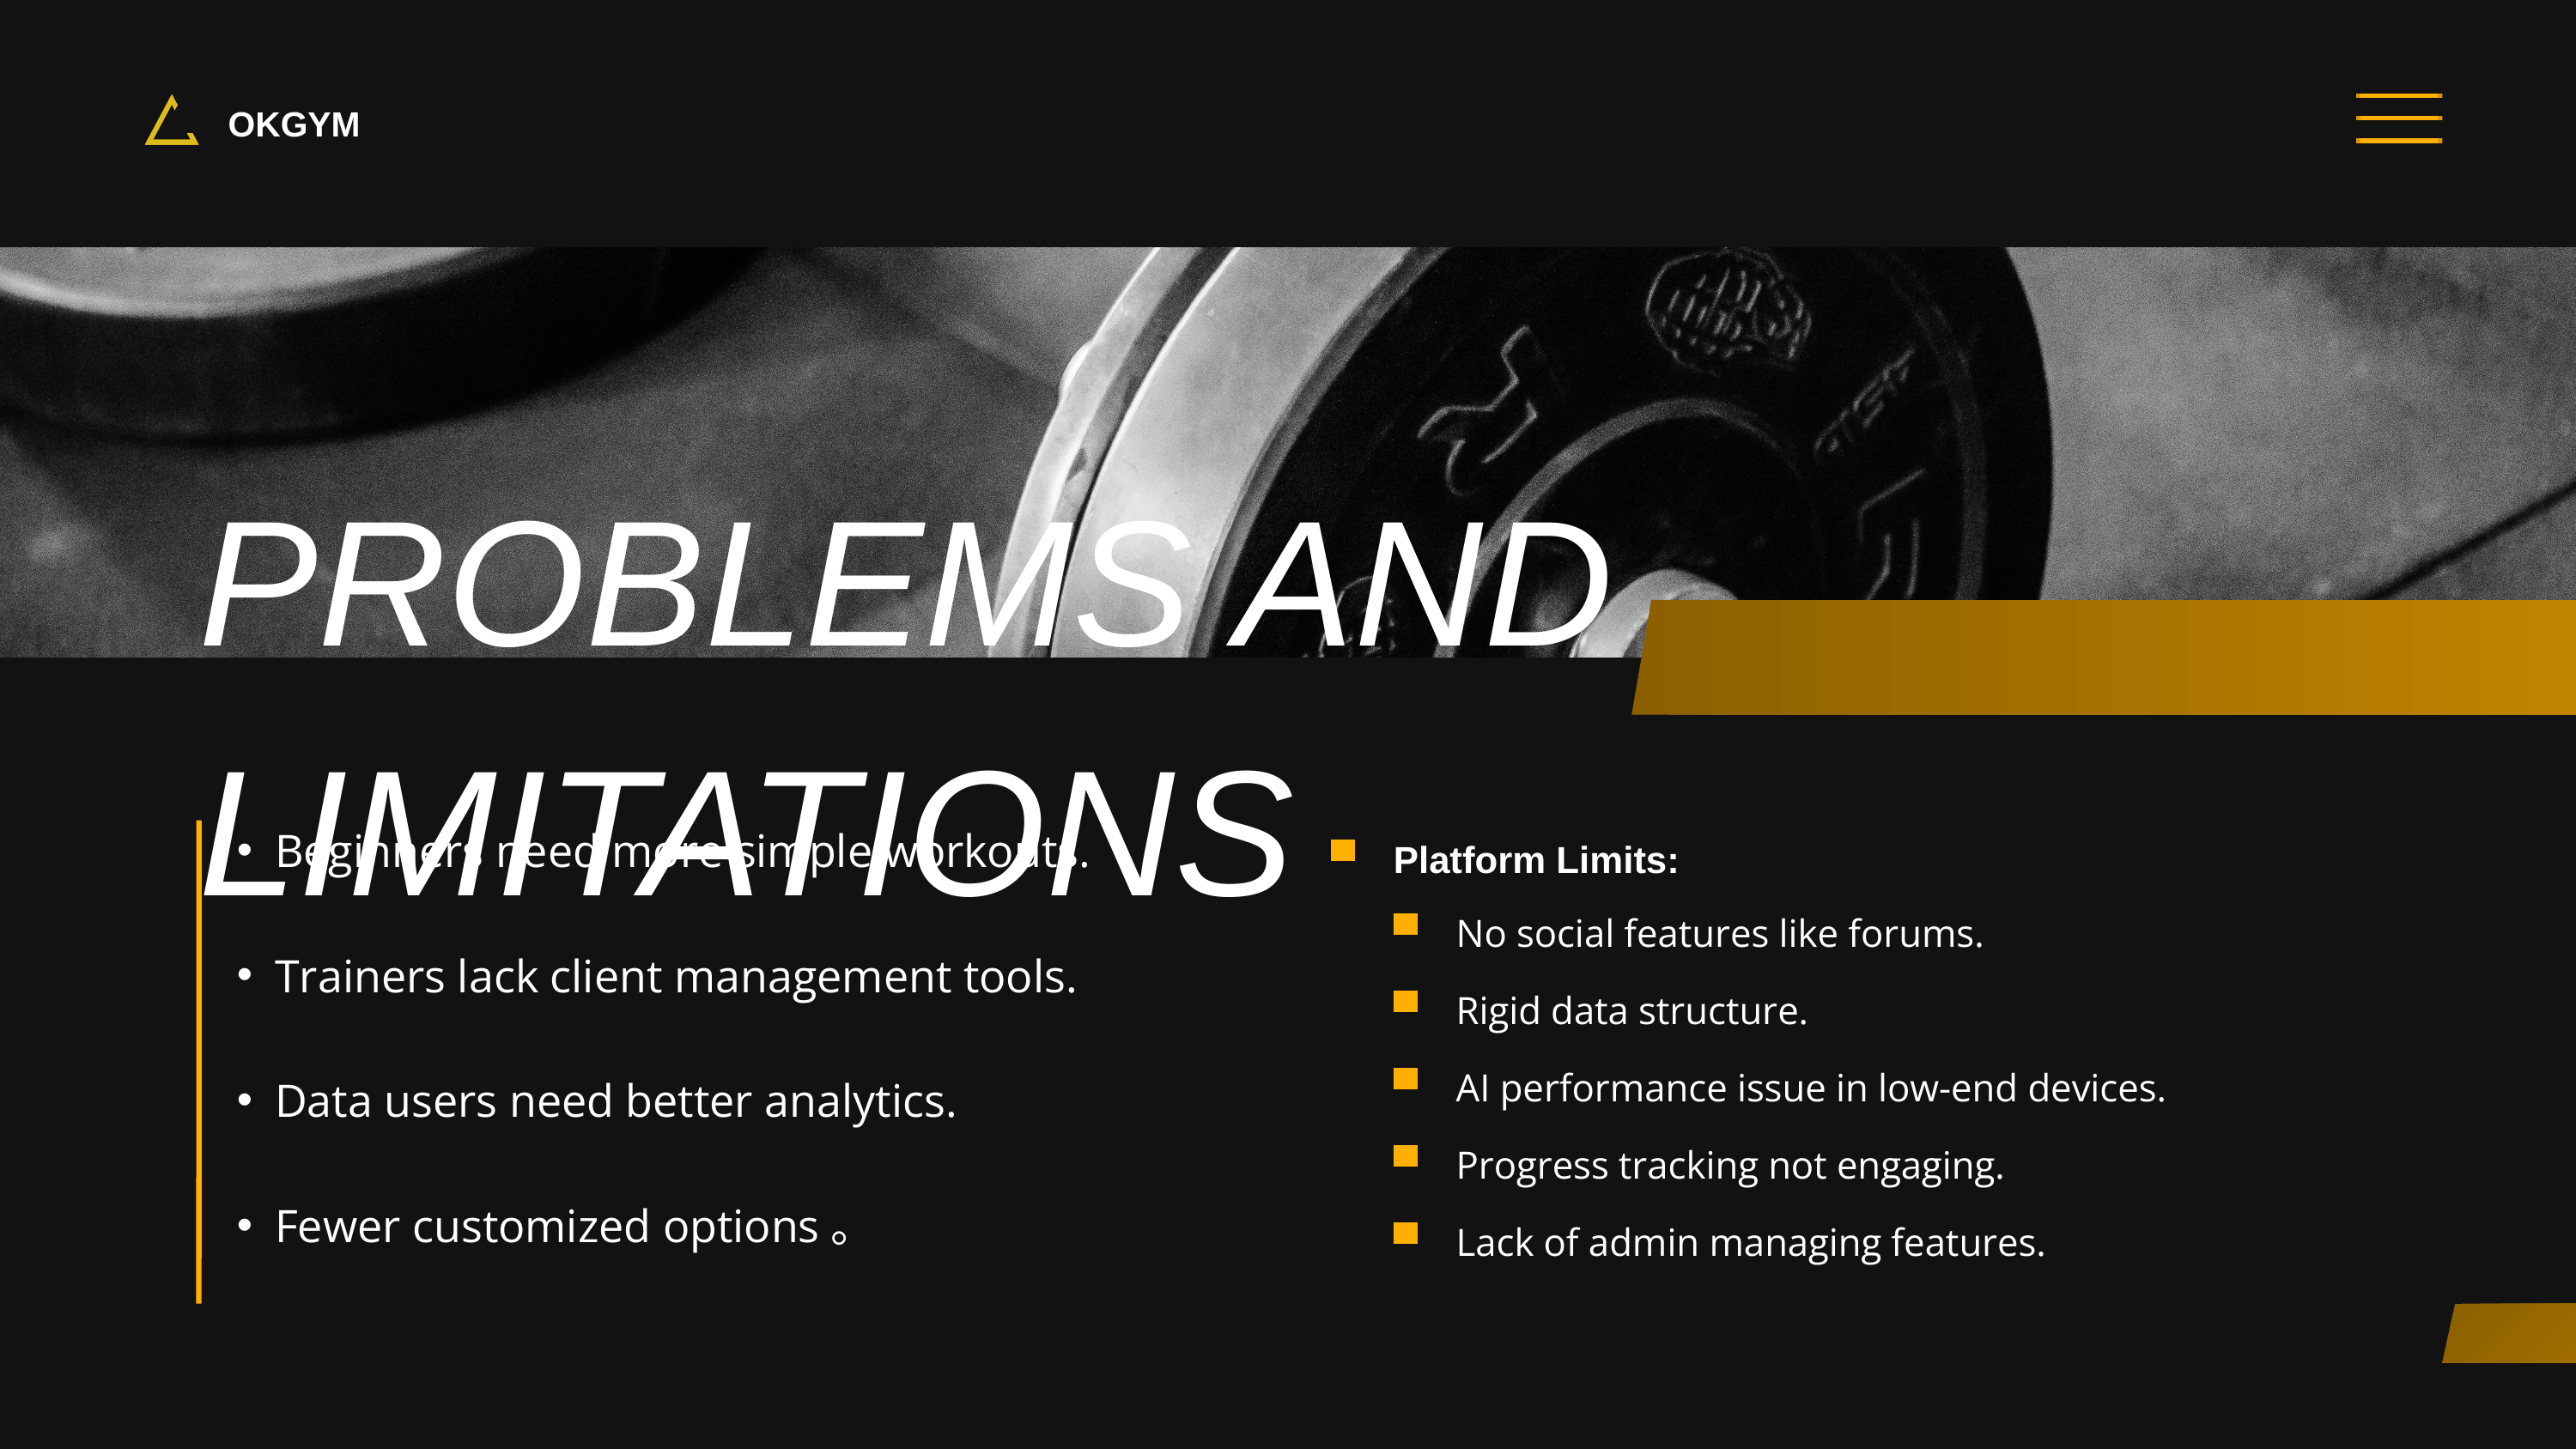

OKGYM

PROBLEMS AND LIMITATIONS

Beginners need more simple workouts.

Trainers lack client management tools.

Data users need better analytics.

Fewer customized options。

Platform Limits:

No social features like forums.

Rigid data structure.

AI performance issue in low-end devices.

Progress tracking not engaging.

Lack of admin managing features.